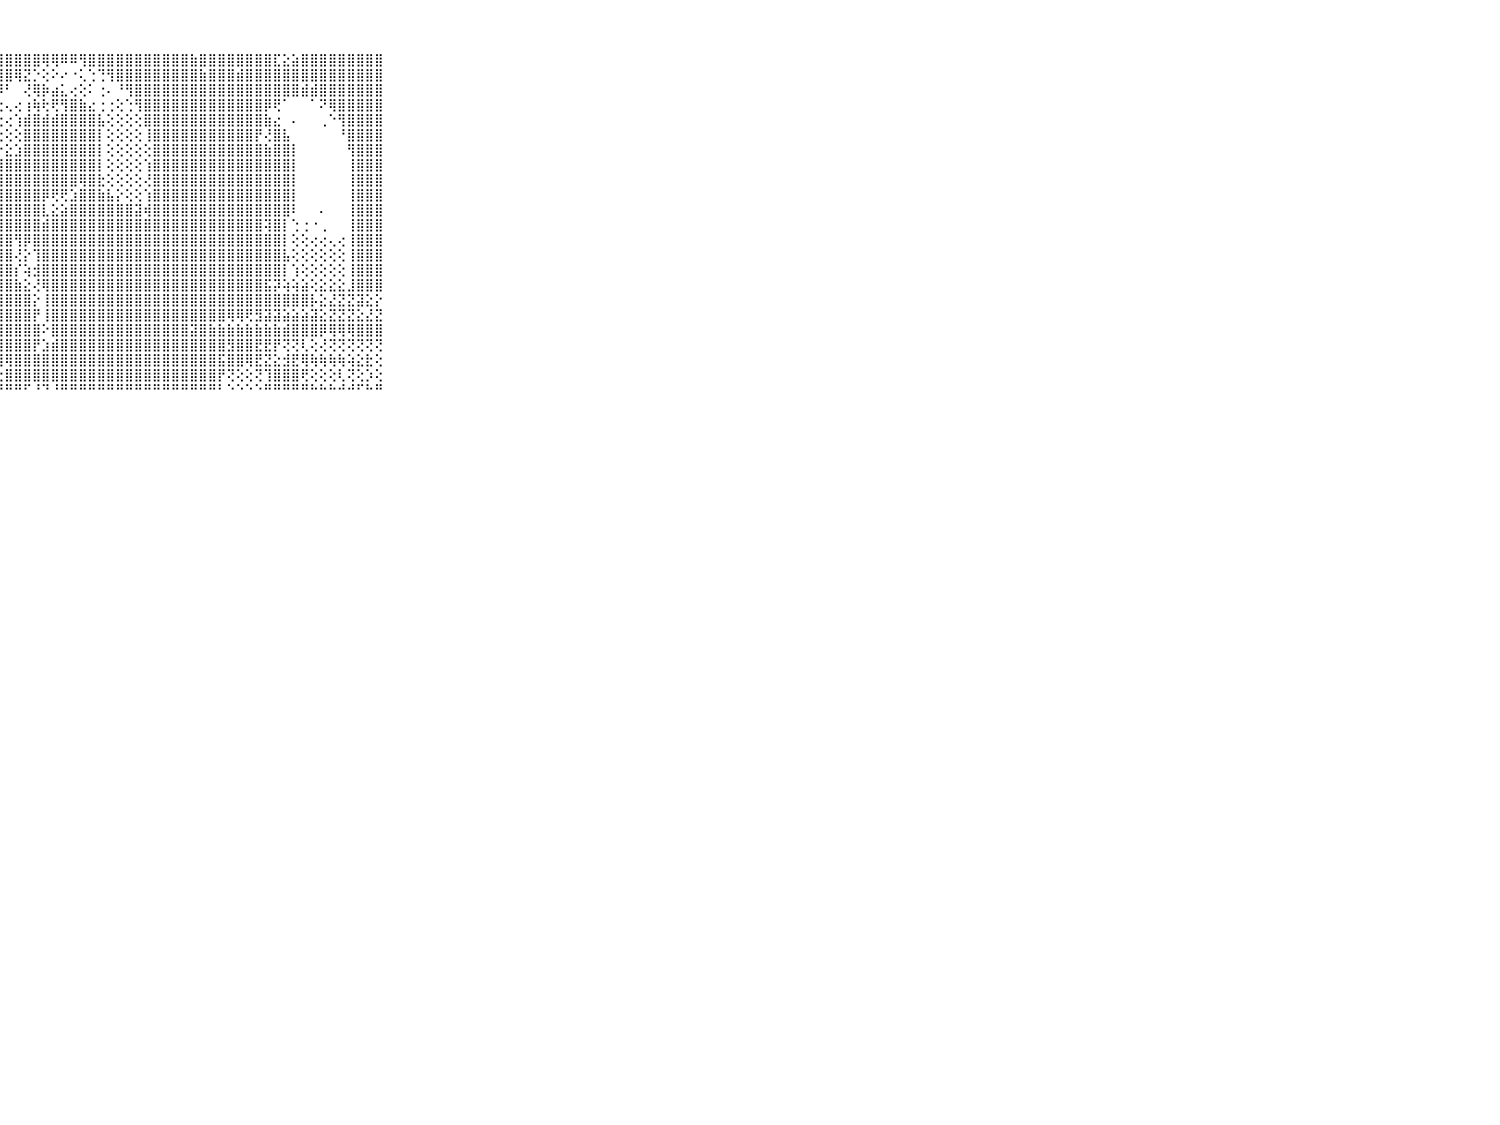

⠀⠀⠀⠀⠀⠀⠀⠀⠀⠀⠀⣿⣿⣏⣵⣿⣿⣿⣿⣿⢿⣿⣿⣿⣿⣿⣿⣿⣿⣿⣿⣿⢿⢿⠿⠿⢻⣿⣿⣿⣿⣿⣿⣿⣿⣿⣿⣿⣷⣿⣿⣿⣿⣿⣿⣿⣿⣏⣕⣵⣿⣿⣿⣿⣿⣿⣿⣿⣿⠀⠀⠀⠀⠀⠀⠀⠀⠀⠀⠀⠀
⠀⠀⠀⠀⠀⠀⠀⠀⠀⠀⠀⣿⣿⣿⣿⣿⣿⣿⣿⣿⣿⣿⣿⣿⣿⣿⣿⣿⣿⢿⣝⡑⢕⠕⠔⠐⢅⢑⢙⢻⣿⣿⣿⣿⣿⣿⣿⣿⣿⣷⣿⣿⣿⣾⣿⣿⣿⣿⣿⣿⣿⣿⣿⣿⣿⣿⣿⣿⣿⠀⠀⠀⠀⠀⠀⠀⠀⠀⠀⠀⠀
⠀⠀⠀⠀⠀⠀⠀⠀⠀⠀⠀⣿⣿⣿⣿⣾⣿⣿⣿⣿⣿⣿⣿⣿⣿⣿⣿⡿⠃⠀⢜⢿⡷⣴⣅⢔⢕⠅⢐⠄⠘⢻⣿⣿⣿⣿⣿⣿⣿⣿⣿⣿⣿⣿⣿⣿⣿⣿⣿⣿⣾⣾⣿⣿⣿⣿⣿⣿⣿⠀⠀⠀⠀⠀⠀⠀⠀⠀⠀⠀⠀
⠀⠀⠀⠀⠀⠀⠀⠀⠀⠀⠀⢿⣟⡿⣿⣿⣿⣿⣿⣿⣿⣿⣿⣿⣿⣿⡿⢕⢄⢔⢰⢷⢗⢟⢻⣿⣷⣔⢐⢐⢕⢑⢻⣿⣿⣿⣿⣿⣿⣿⣿⣿⣿⣿⣿⣿⡿⢟⠁⠀⠀⠁⠝⢿⣿⣿⣿⣿⣿⠀⠀⠀⠀⠀⠀⠀⠀⠀⠀⠀⠀
⠀⠀⠀⠀⠀⠀⠀⠀⠀⠀⠀⣿⣿⣿⣿⣿⣿⣿⣿⣿⣿⣿⣿⣿⣿⣿⡇⢕⢔⢱⣾⣿⣾⣾⣿⣿⣿⣿⣧⢕⢕⢕⢕⣿⣿⣿⣿⣿⣿⣿⣿⣿⣿⣿⣿⣿⣷⣔⠀⠄⠀⠀⢀⠑⢻⣿⣿⣿⣿⠀⠀⠀⠀⠀⠀⠀⠀⠀⠀⠀⠀
⠀⠀⠀⠀⠀⠀⠀⠀⠀⠀⠀⣿⣿⣿⣿⣿⣿⣿⣿⣿⣿⣿⣿⣿⣿⣿⢕⢕⢕⢕⣿⣿⣿⣿⣿⣿⣿⣿⡇⢕⢕⢕⢕⢸⣿⣿⣿⣿⣿⣿⣿⣿⣿⣿⣿⡟⢜⣿⣧⠀⠀⠀⠀⠀⠘⣿⣿⣿⣿⠀⠀⠀⠀⠀⠀⠀⠀⠀⠀⠀⠀
⠀⠀⠀⠀⠀⠀⠀⠀⠀⠀⠀⣽⣿⣿⣿⣿⣿⣿⣿⣿⣿⣿⣿⣿⣿⣿⣕⡕⣕⣱⣿⣿⣿⣿⣿⣿⣿⣿⡇⢕⢕⢕⢕⢕⣿⣿⣿⣿⣿⣿⣿⣿⣿⣿⣿⣿⣷⣿⣿⡇⠀⠀⠀⠀⠀⢻⣿⣿⣿⠀⠀⠀⠀⠀⠀⠀⠀⠀⠀⠀⠀
⠀⠀⠀⠀⠀⠀⠀⠀⠀⠀⠀⣿⣿⣿⣿⣿⣿⣿⣿⣿⣿⣿⣿⣿⣿⣿⣿⣿⣿⣿⣿⣿⣿⣿⣿⣿⣿⣿⡇⢕⢕⢕⢕⢱⣿⣿⣿⣿⣿⣿⣿⣿⣿⣿⣿⣿⣿⣿⣿⡇⠀⠀⠀⠀⠀⢸⣿⣿⣿⠀⠀⠀⠀⠀⠀⠀⠀⠀⠀⠀⠀
⠀⠀⠀⠀⠀⠀⠀⠀⠀⠀⠀⣿⣿⣿⣿⣿⣿⣿⣿⣿⣿⣿⣿⣿⣿⣿⣿⣿⣿⣿⣿⣿⣿⣿⣿⣿⢿⣿⣗⢕⢕⢕⢕⢜⣿⣿⣿⣿⣿⣿⣿⣿⣿⣿⣿⣿⣿⣿⣿⡇⠀⠀⠀⠀⠀⢸⣿⣿⣿⠀⠀⠀⠀⠀⠀⠀⠀⠀⠀⠀⠀
⠀⠀⠀⠀⠀⠀⠀⠀⠀⠀⠀⣾⣿⣿⣿⣿⣿⣿⣿⣿⣿⣿⣿⣿⣿⣿⣿⣿⣿⣿⣿⣿⡿⢟⢟⣱⣿⣿⣷⣧⡕⢕⢕⢱⣿⣿⣿⣿⣿⣿⣿⣿⣿⣿⣿⣿⣿⣿⣿⡇⠀⠀⠀⠀⠀⢸⣿⣿⣿⠀⠀⠀⠀⠀⠀⠀⠀⠀⠀⠀⠀
⠀⠀⠀⠀⠀⠀⠀⠀⠀⠀⠀⣿⣿⣿⣿⣿⣿⣿⣿⣿⣿⣿⣿⣿⣿⣿⣿⣿⣿⣿⣿⣿⣇⣕⣵⣿⣿⣿⣿⣿⣿⣿⣽⢾⣿⣿⣿⣿⣿⣿⣿⣿⣿⣿⣿⣿⣿⣿⣿⠇⠀⠀⠄⠀⠀⢸⣿⣿⣿⠀⠀⠀⠀⠀⠀⠀⠀⠀⠀⠀⠀
⠀⠀⠀⠀⠀⠀⠀⠀⠀⠀⠀⣿⣿⣿⣿⣿⣿⣿⣿⣿⣿⣿⣿⣿⣿⣿⣿⣿⣿⣿⣿⣿⣾⣿⣿⣿⣿⣿⣿⣿⣿⣿⣿⣿⣿⣿⣿⣿⣿⣿⣿⣿⣿⣿⣿⣿⢽⣿⡇⢑⢐⠐⢀⠀⠀⢸⣿⣿⣿⠀⠀⠀⠀⠀⠀⠀⠀⠀⠀⠀⠀
⠀⠀⠀⠀⠀⠀⠀⠀⠀⠀⠀⣿⣿⣿⣿⣿⣿⣿⣿⣿⣿⣿⣿⣿⣿⣿⣿⣿⣿⢻⡿⣿⣿⣿⣿⣿⣿⣿⣿⣿⣿⣿⣿⣿⣿⣿⣿⣿⣿⣿⣿⣿⣿⣿⣿⣿⣿⣿⡇⢕⢕⢔⢔⢄⢔⢸⣿⣿⣿⠀⠀⠀⠀⠀⠀⠀⠀⠀⠀⠀⠀
⠀⠀⠀⠀⠀⠀⠀⠀⠀⠀⠀⣿⣿⣿⣿⣿⣿⣿⣿⣿⣿⣿⣿⣿⣿⣿⣿⣿⣿⢜⡕⢹⣿⣿⣿⣿⣿⣿⣿⣿⣿⣿⣿⣿⣿⣿⣿⣿⣿⣿⣿⣿⣿⣿⣿⣿⣿⣿⣧⢕⢕⢕⢕⢕⢕⢸⣿⣿⣿⠀⠀⠀⠀⠀⠀⠀⠀⠀⠀⠀⠀
⠀⠀⠀⠀⠀⠀⠀⠀⠀⠀⠀⣿⣿⣿⣿⣿⣿⣿⣿⣿⣿⣿⣿⣿⣿⣿⣿⣿⣿⡎⢵⣺⣿⣿⣿⣿⣿⣿⣿⣿⣿⣿⣿⣿⣿⣿⣿⣿⣿⣿⣿⣿⣿⣿⣿⣿⣿⣿⡇⢱⢕⢕⢕⢕⢕⢸⣿⣿⣿⠀⠀⠀⠀⠀⠀⠀⠀⠀⠀⠀⠀
⠀⠀⠀⠀⠀⠀⠀⠀⠀⠀⠀⣿⣿⣿⣿⣿⣿⣿⣿⣿⣿⣿⣿⣿⣿⣿⣿⣿⣿⣷⣕⢜⢿⣿⣿⣿⣿⣿⣿⣿⣿⣿⣿⣿⣿⣿⣿⣿⣿⣿⣿⣿⣿⣿⣿⣿⣯⡽⢵⢵⣵⢕⣕⣕⣕⣸⣿⣿⣿⠀⠀⠀⠀⠀⠀⠀⠀⠀⠀⠀⠀
⠀⠀⠀⠀⠀⠀⠀⠀⠀⠀⠀⣿⣿⣿⣿⣿⣿⣿⣿⣿⣿⣿⣿⣿⣿⣿⣿⣿⣿⣿⣿⡕⢸⣿⣿⣿⣿⣿⣿⣿⣿⣿⣿⣿⣿⣿⣿⣿⣿⣿⣿⣿⣿⣿⣿⣿⣿⣿⣿⣿⣿⡧⣕⣜⣝⣝⣽⣕⡕⠀⠀⠀⠀⠀⠀⠀⠀⠀⠀⠀⠀
⠀⠀⠀⠀⠀⠀⠀⠀⠀⠀⠀⣿⣿⣿⣿⣿⣿⣿⣿⣿⣿⣿⣿⣿⣿⣿⣿⣿⣿⣿⣿⡟⢸⣿⣿⣿⣿⣿⣿⣿⣿⣿⣿⣿⣿⣿⣿⣿⣿⣿⣿⣿⢿⢿⢟⣻⣽⣽⣵⣵⣵⣽⣕⣝⣝⣝⣕⣜⣝⠀⠀⠀⠀⠀⠀⠀⠀⠀⠀⠀⠀
⠀⠀⠀⠀⠀⠀⠀⠀⠀⠀⠀⣿⣿⣿⣿⣿⣿⣿⣿⣿⣿⣿⣿⣿⣿⣿⣿⣿⣿⣿⣿⣿⠕⣿⣿⣿⣿⣿⣿⣿⣿⣿⣿⣿⣿⣿⣿⣿⣽⣿⣷⣷⣷⣷⣷⣷⣷⣷⣾⣿⣿⣿⡿⢿⢿⢿⣿⣿⣿⠀⠀⠀⠀⠀⠀⠀⠀⠀⠀⠀⠀
⠀⠀⠀⠀⠀⠀⠀⠀⠀⠀⠀⣿⣿⣿⣿⣿⣿⣿⣿⣿⣿⣿⣿⣿⣿⣿⣿⣿⣿⣿⣿⡟⣱⣾⣿⣿⣿⣿⣿⣿⣿⣿⣿⣿⣿⣿⣿⣿⣿⣿⣿⣿⣻⣿⣿⣟⣟⡟⢝⢝⢇⢕⢜⢝⢝⢝⢝⢝⢝⠀⠀⠀⠀⠀⠀⠀⠀⠀⠀⠀⠀
⠀⠀⠀⠀⠀⠀⠀⠀⠀⠀⠀⣿⣿⣿⣿⣿⣿⣿⢿⣿⣿⣿⣿⣿⣿⣿⣿⣿⢿⣿⣿⣿⣿⣿⣿⣿⣿⣿⣿⣿⣿⣿⣿⣿⣿⣿⣿⣿⣿⣿⣿⣯⣿⣿⢿⣟⣝⣕⣺⣟⢿⢷⢷⢷⢷⢵⣕⣗⢕⠀⠀⠀⠀⠀⠀⠀⠀⠀⠀⠀⠀
⠀⠀⠀⠀⠀⠀⠀⠀⠀⠀⠀⣿⣿⣿⡿⢿⣿⣿⣿⣿⡿⢿⠟⢟⢋⢝⢕⢕⣿⣿⣿⣿⣿⣿⣿⣿⣿⣿⣿⣿⣿⣿⣿⣿⣿⣿⣿⣿⣿⣿⣿⡟⢝⢕⢕⢝⢹⣿⣿⣿⢟⢕⢕⢕⢇⢝⢕⡱⢕⠀⠀⠀⠀⠀⠀⠀⠀⠀⠀⠀⠀
⠀⠀⠀⠀⠀⠀⠀⠀⠀⠀⠀⠛⠛⠃⠑⠑⠚⠙⠙⠑⠑⠑⠑⠑⠑⠑⠑⠚⠛⠛⠋⠘⠙⠘⠛⠛⠛⠛⠛⠛⠛⠛⠛⠛⠛⠛⠛⠛⠛⠛⠛⠃⠑⠑⠑⠑⠛⠛⠛⠛⠛⠓⠓⠓⠚⠚⠋⠓⠛⠀⠀⠀⠀⠀⠀⠀⠀⠀⠀⠀⠀